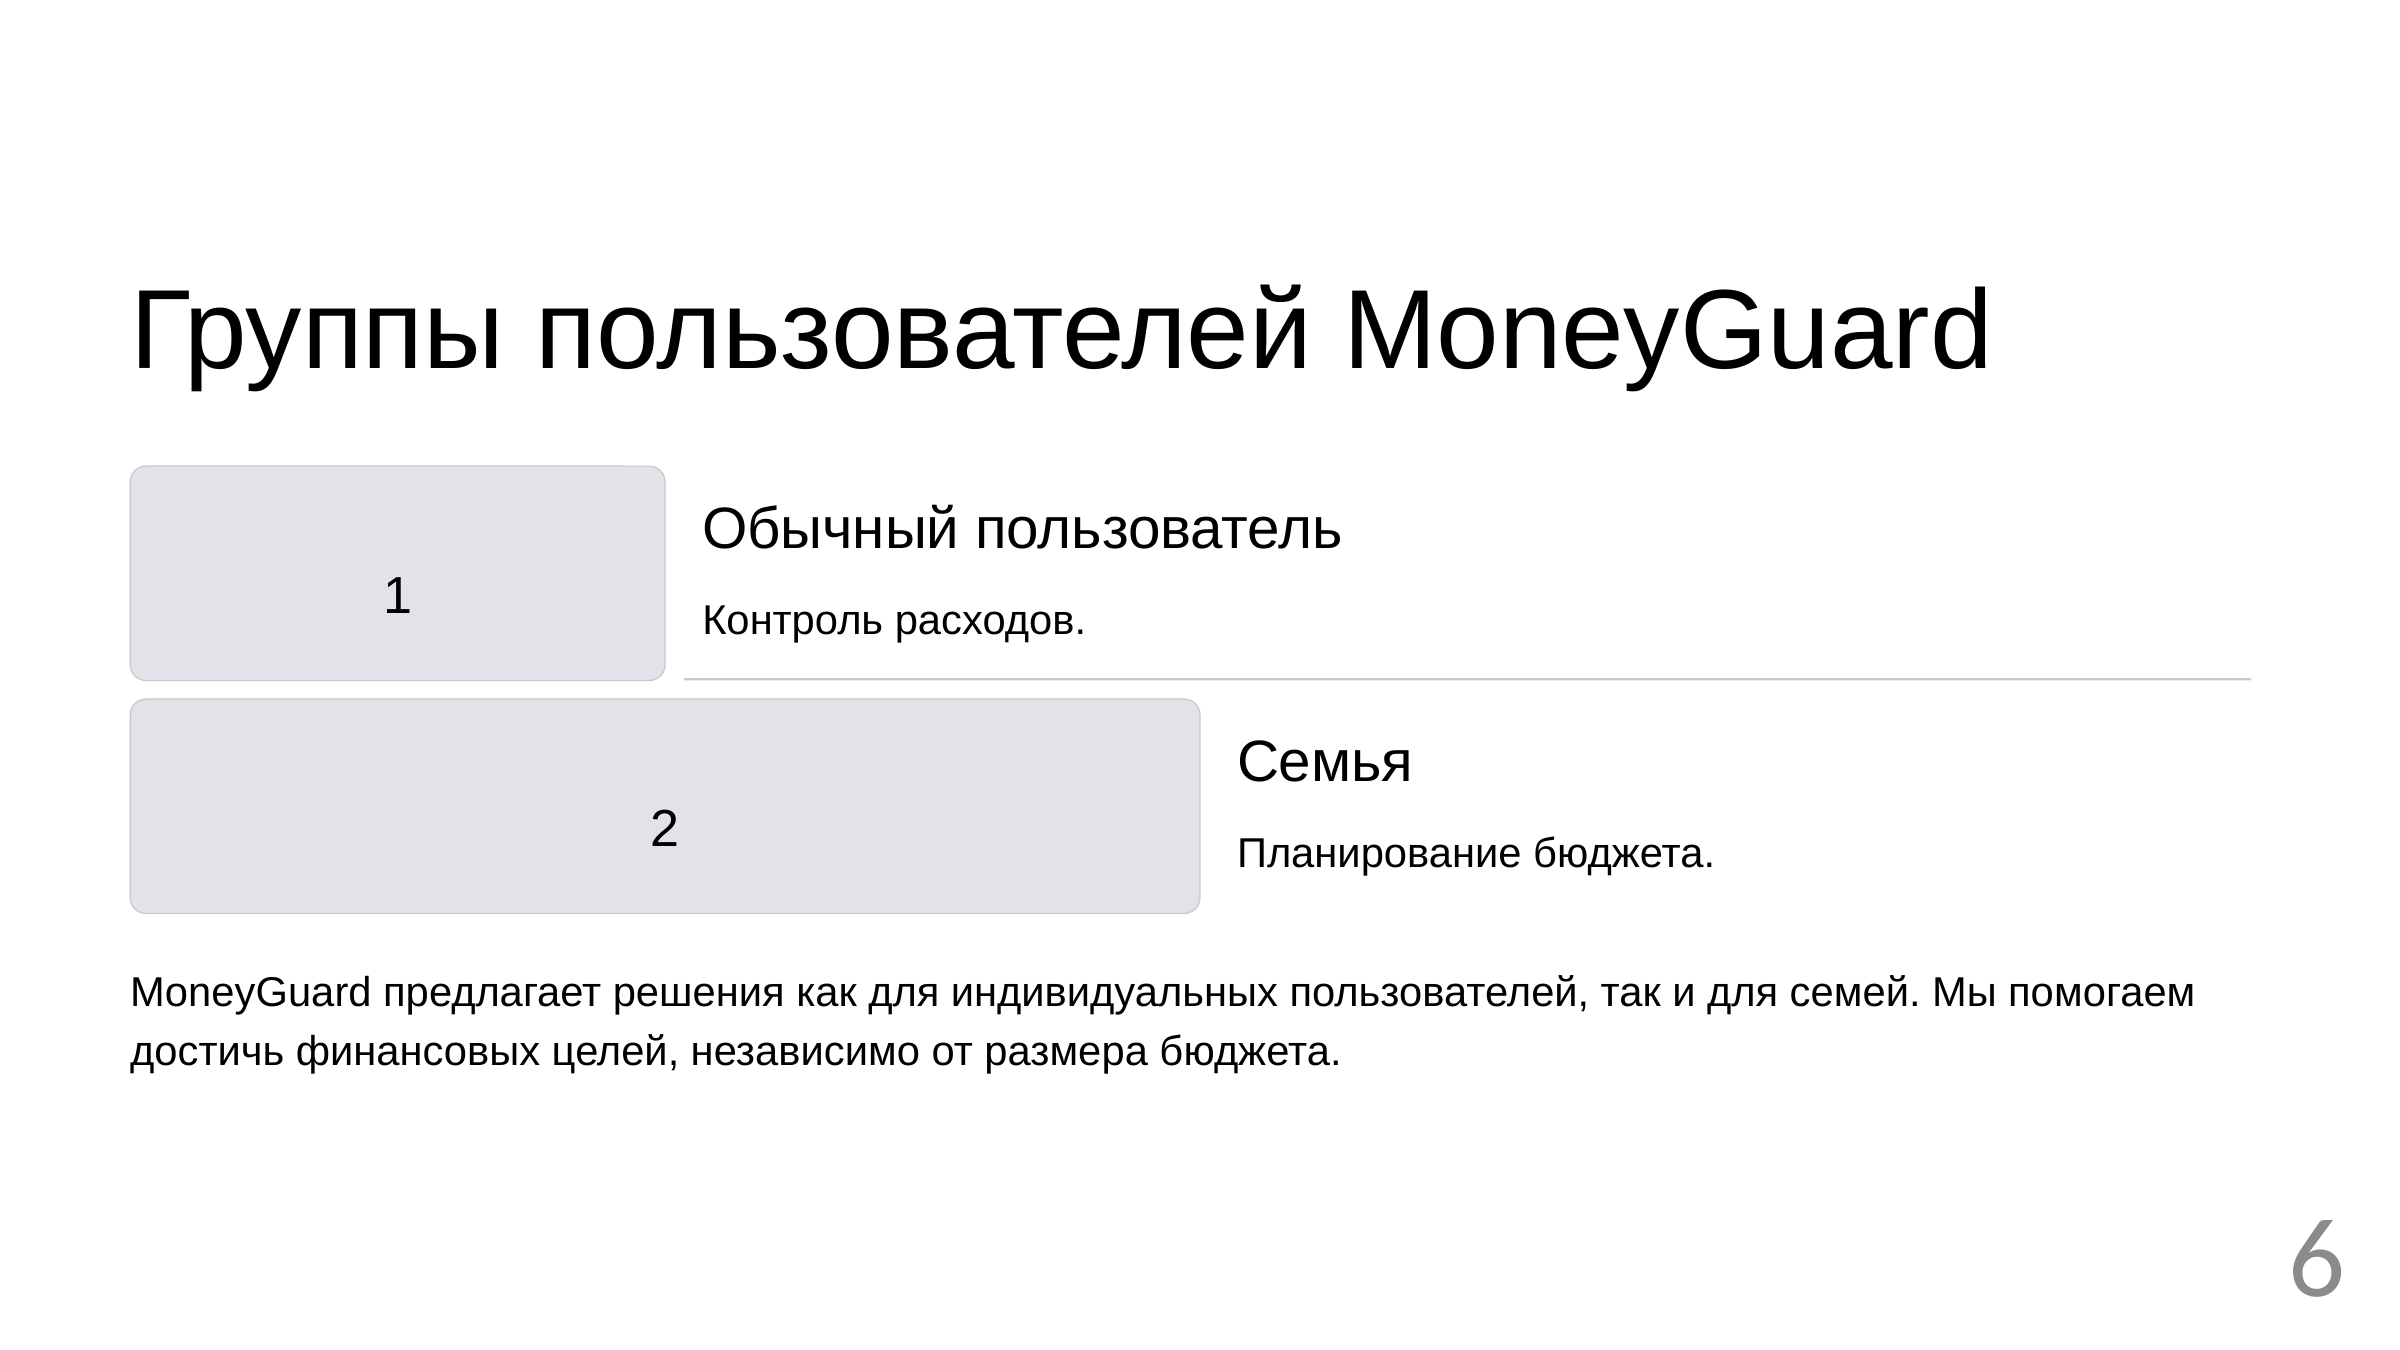

Группы пользователей MoneyGuard

Обычный пользователь
1
Контроль расходов.

Семья
2
Планирование бюджета.
MoneyGuard предлагает решения как для индивидуальных пользователей, так и для семей. Мы помогаем достичь финансовых целей, независимо от размера бюджета.
6